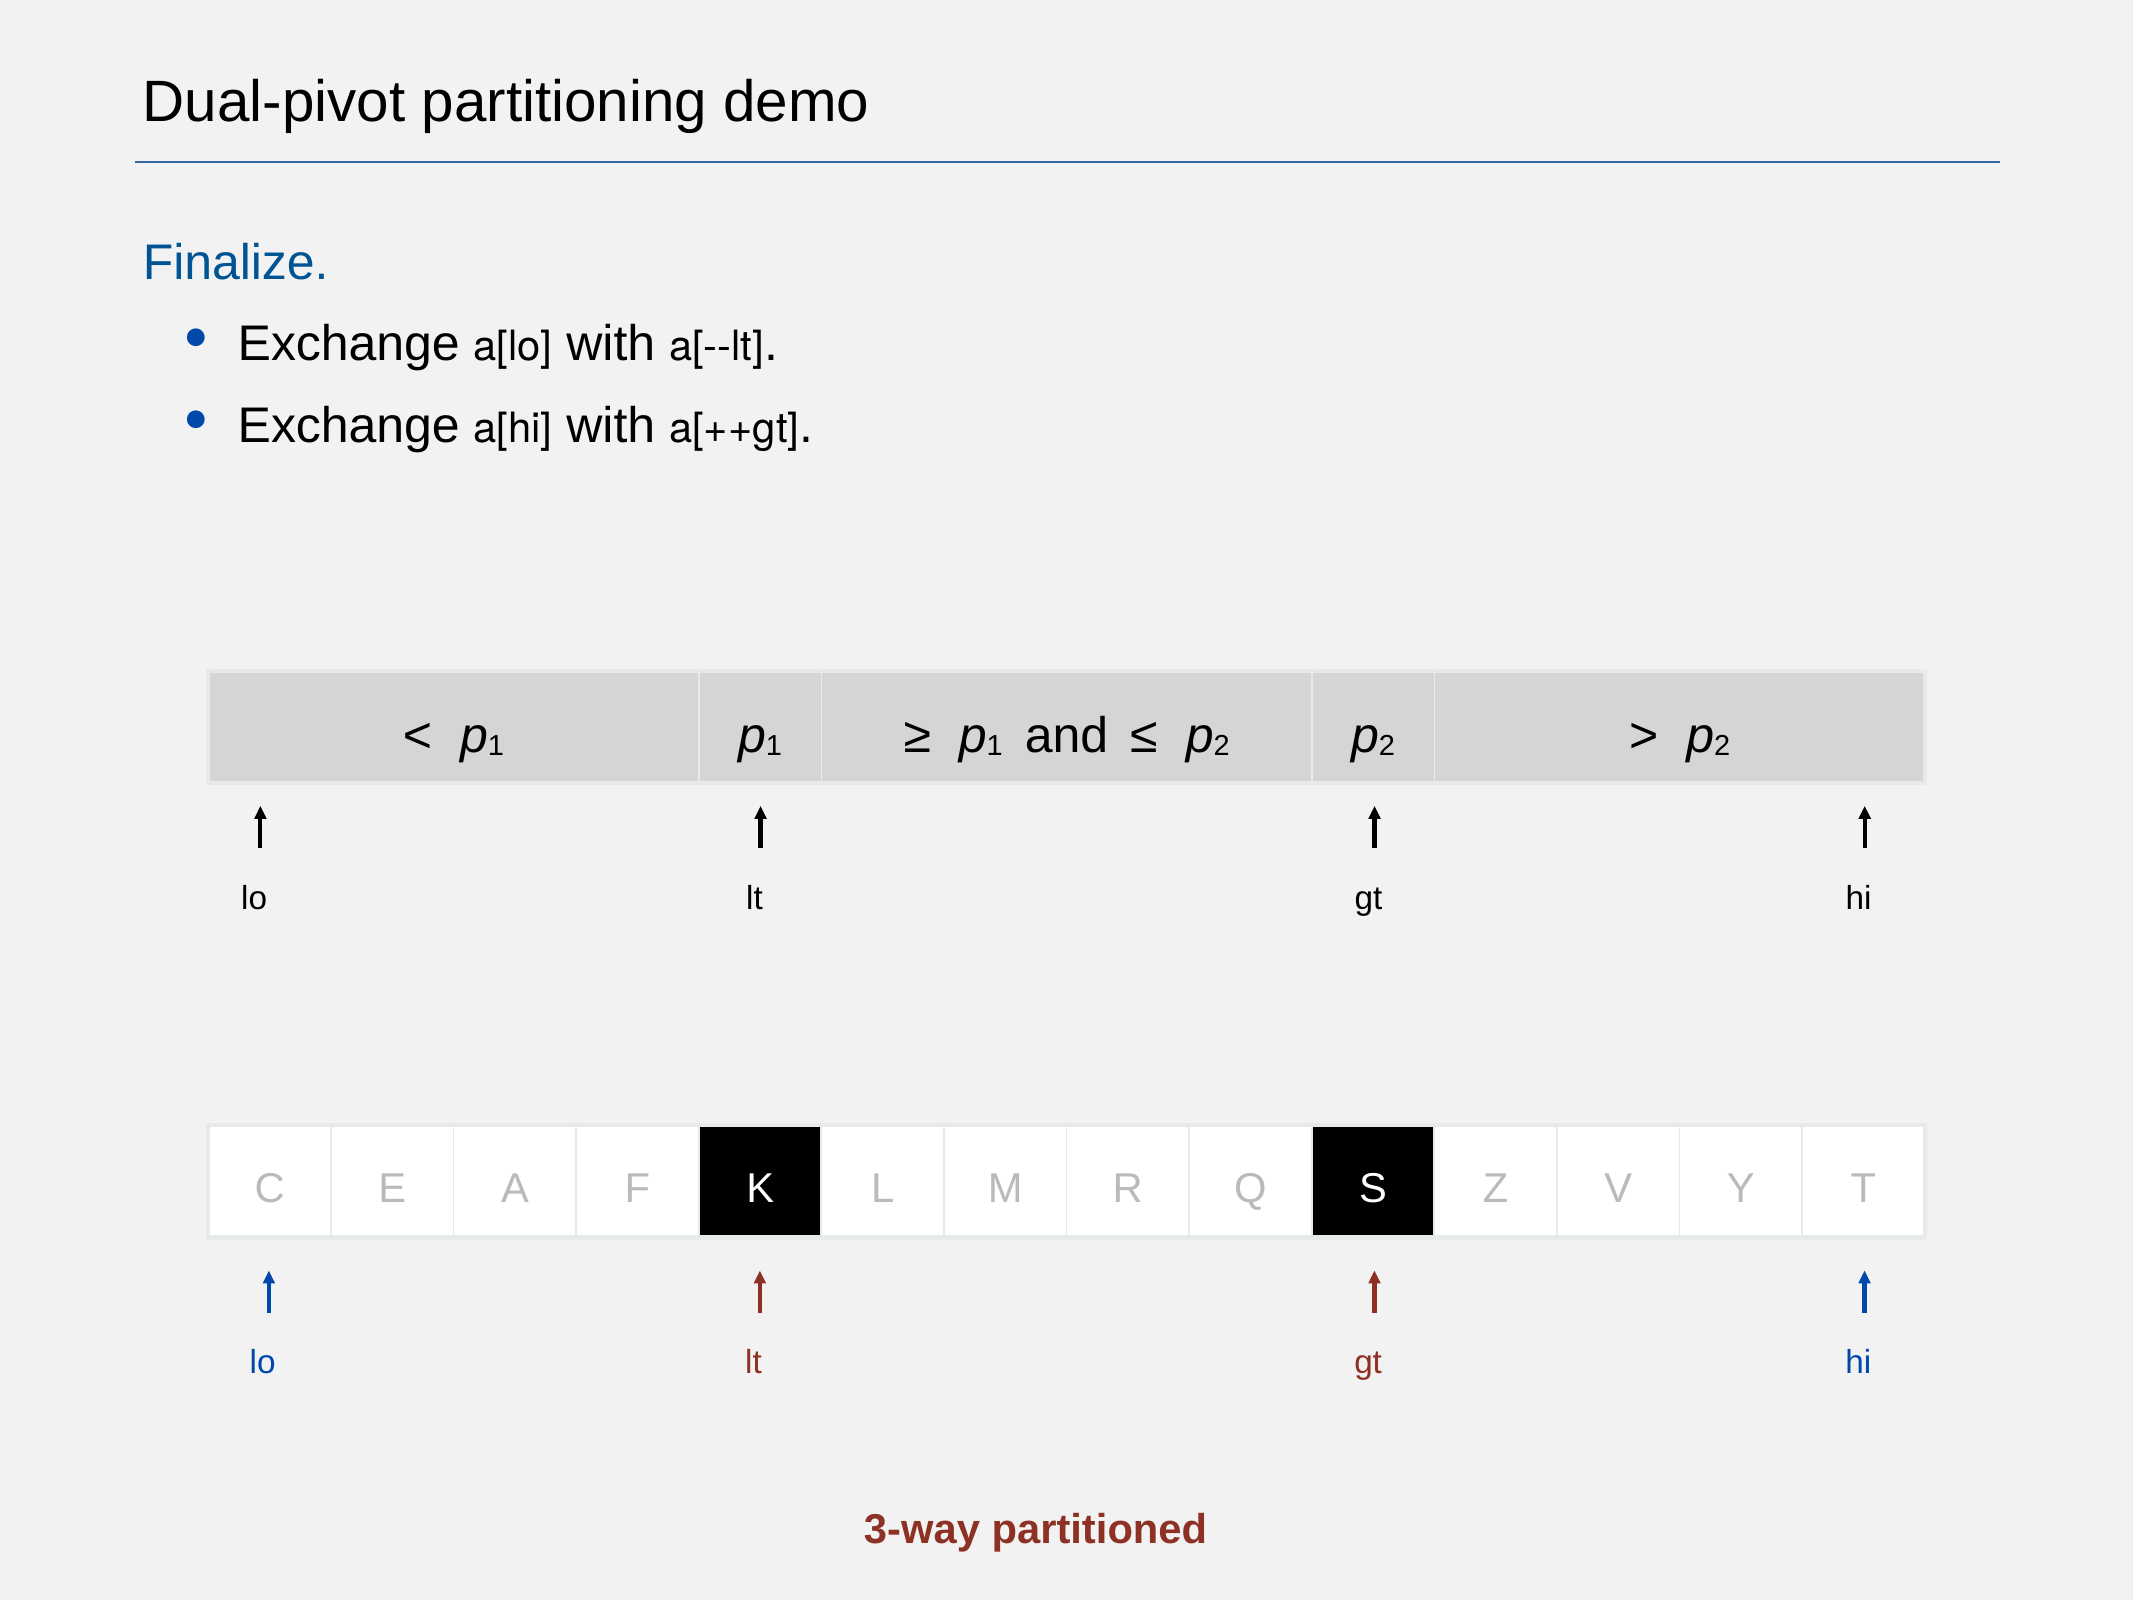

# Dual-pivot partitioning demo
Finalize.
Exchange a[lo] with a[--lt].
Exchange a[hi] with a[++gt].
| < p1 | p1 | ≥ p1 and ≤ p2 | p2 | > p2 |
| --- | --- | --- | --- | --- |

lo

lt

gt

hi
| C | E | A | F | K | L | M | R | Q | S | Z | V | Y | T |
| --- | --- | --- | --- | --- | --- | --- | --- | --- | --- | --- | --- | --- | --- |

lo

lt

gt

hi
3-way partitioned